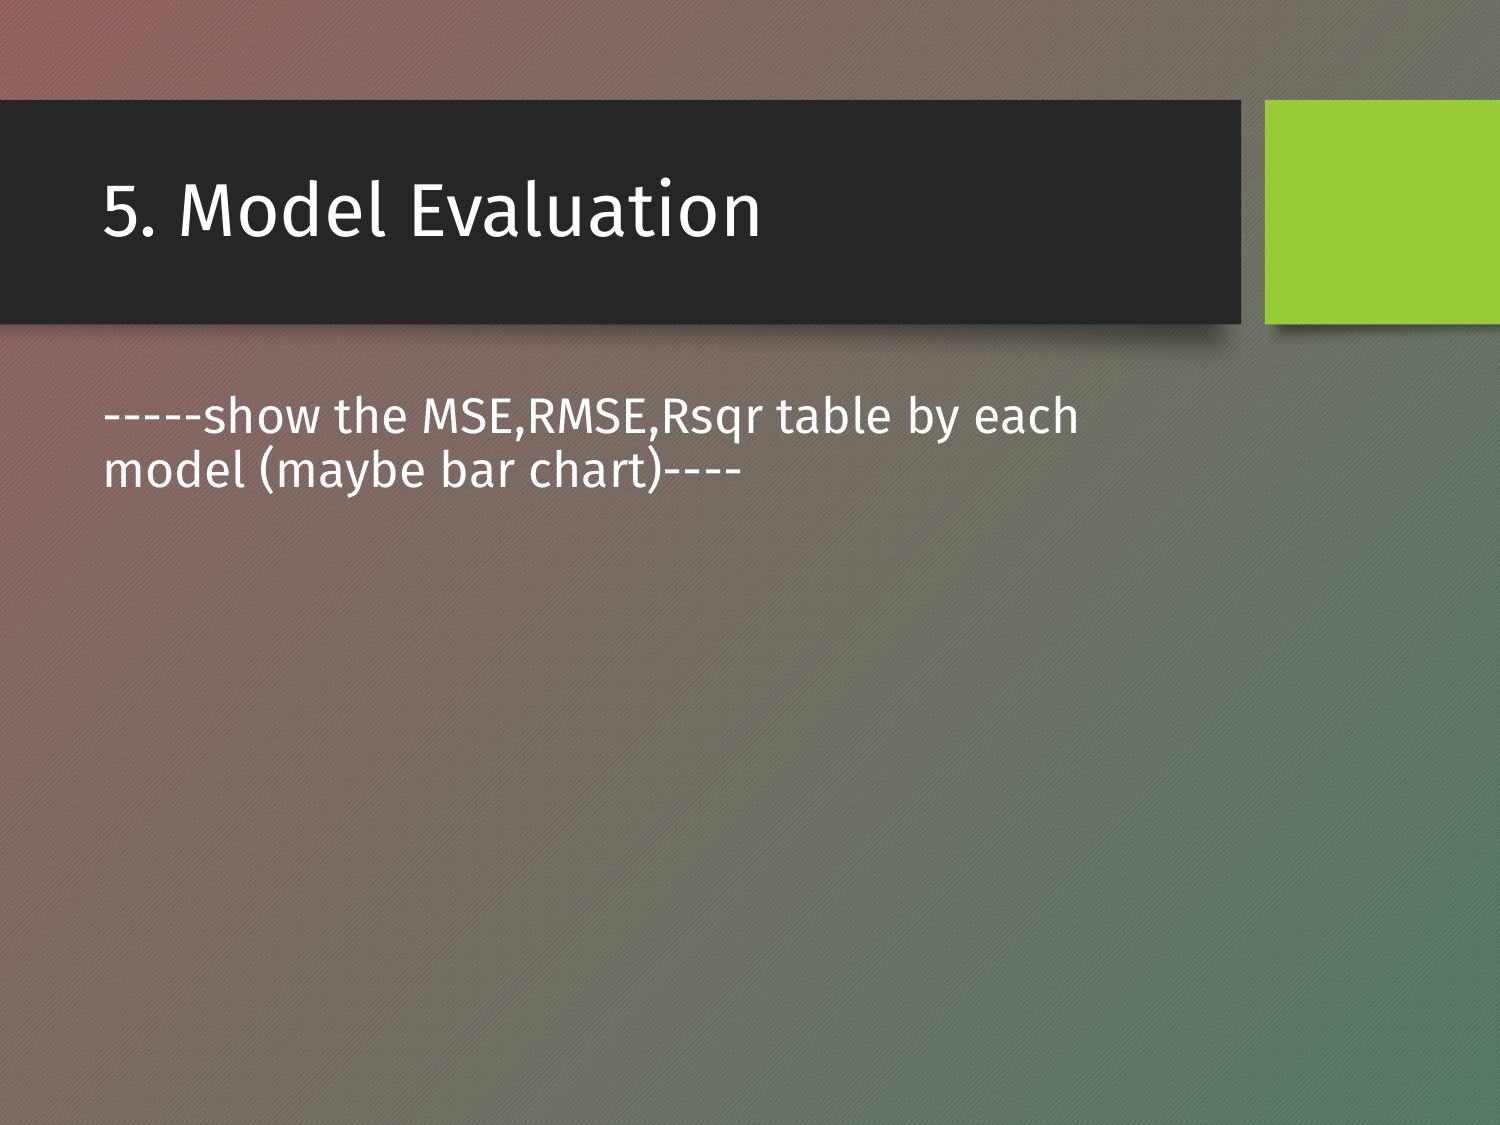

# 5. Model Evaluation
-----show the MSE,RMSE,Rsqr table by each model (maybe bar chart)----